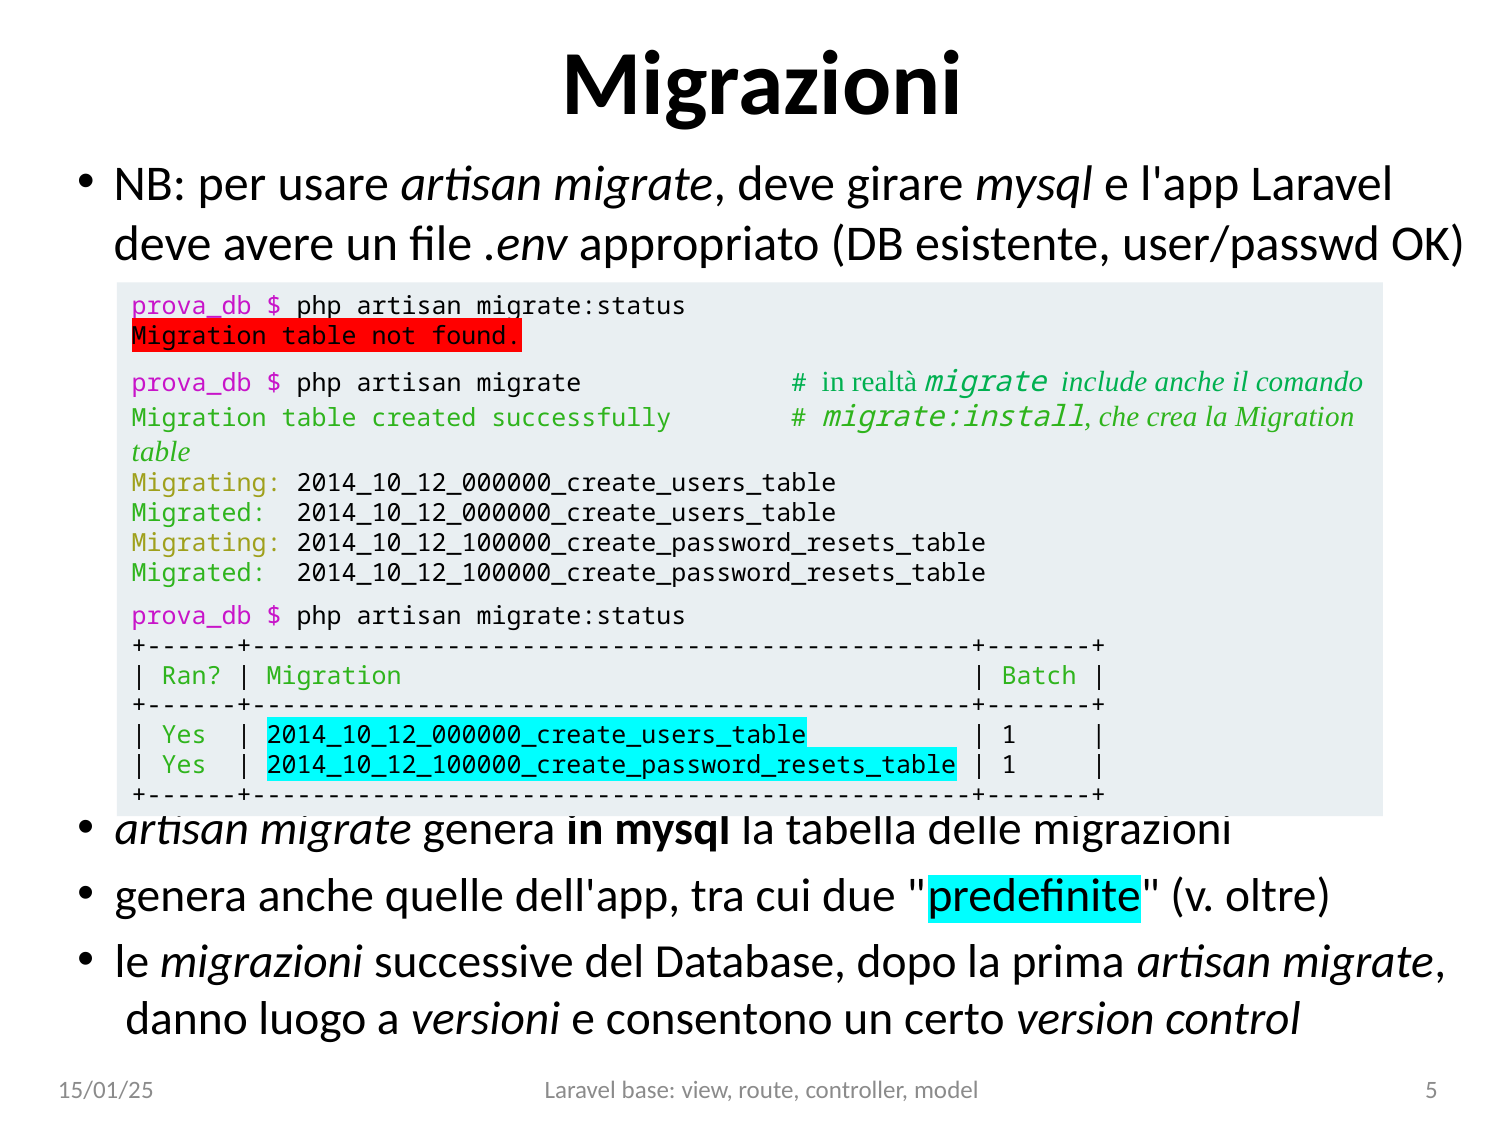

# Migrazioni
NB: per usare artisan migrate, deve girare mysql e l'app Laravel deve avere un file .env appropriato (DB esistente, user/passwd OK)
prova_db $ php artisan migrate:status
Migration table not found.
prova_db $ php artisan migrate              # in realtà migrate include anche il comando
Migration table created successfully        # migrate:install, che crea la Migration table
Migrating: 2014_10_12_000000_create_users_table
Migrated:  2014_10_12_000000_create_users_table
Migrating: 2014_10_12_100000_create_password_resets_table
Migrated:  2014_10_12_100000_create_password_resets_table
prova_db $ php artisan migrate:status
+------+------------------------------------------------+-------+
| Ran? | Migration                                      | Batch |
+------+------------------------------------------------+-------+
| Yes  | 2014_10_12_000000_create_users_table           | 1     |
| Yes  | 2014_10_12_100000_create_password_resets_table | 1     |
+------+------------------------------------------------+-------+
artisan migrate genera in mysql la tabella delle migrazioni
genera anche quelle dell'app, tra cui due "predefinite" (v. oltre)
le migrazioni successive del Database, dopo la prima artisan migrate,  danno luogo a versioni e consentono un certo version control
15/01/25
Laravel base: view, route, controller, model
5